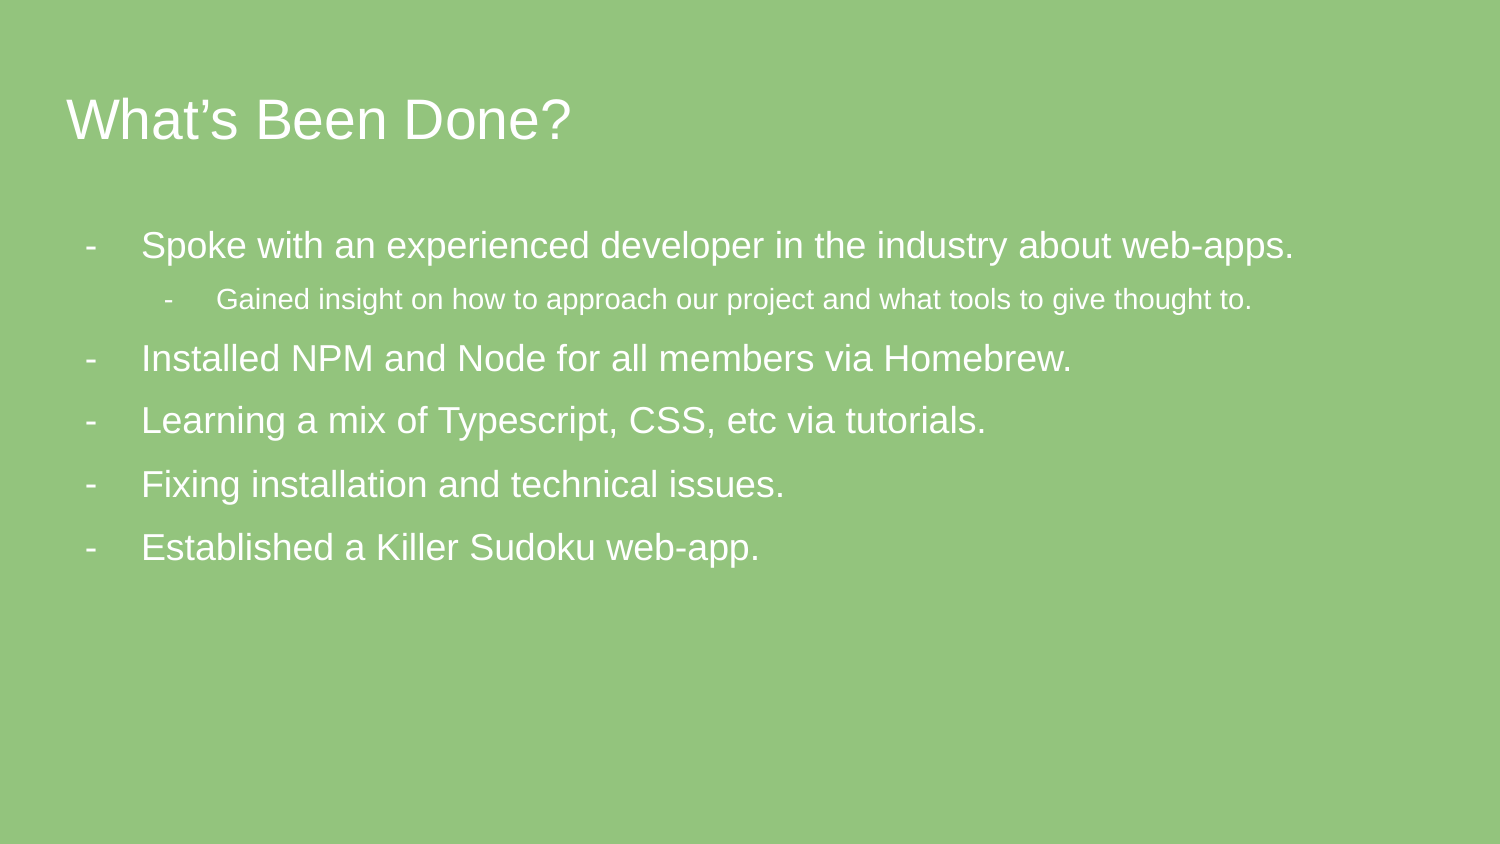

# What’s Been Done?
Spoke with an experienced developer in the industry about web-apps.
Gained insight on how to approach our project and what tools to give thought to.
Installed NPM and Node for all members via Homebrew.
Learning a mix of Typescript, CSS, etc via tutorials.
Fixing installation and technical issues.
Established a Killer Sudoku web-app.